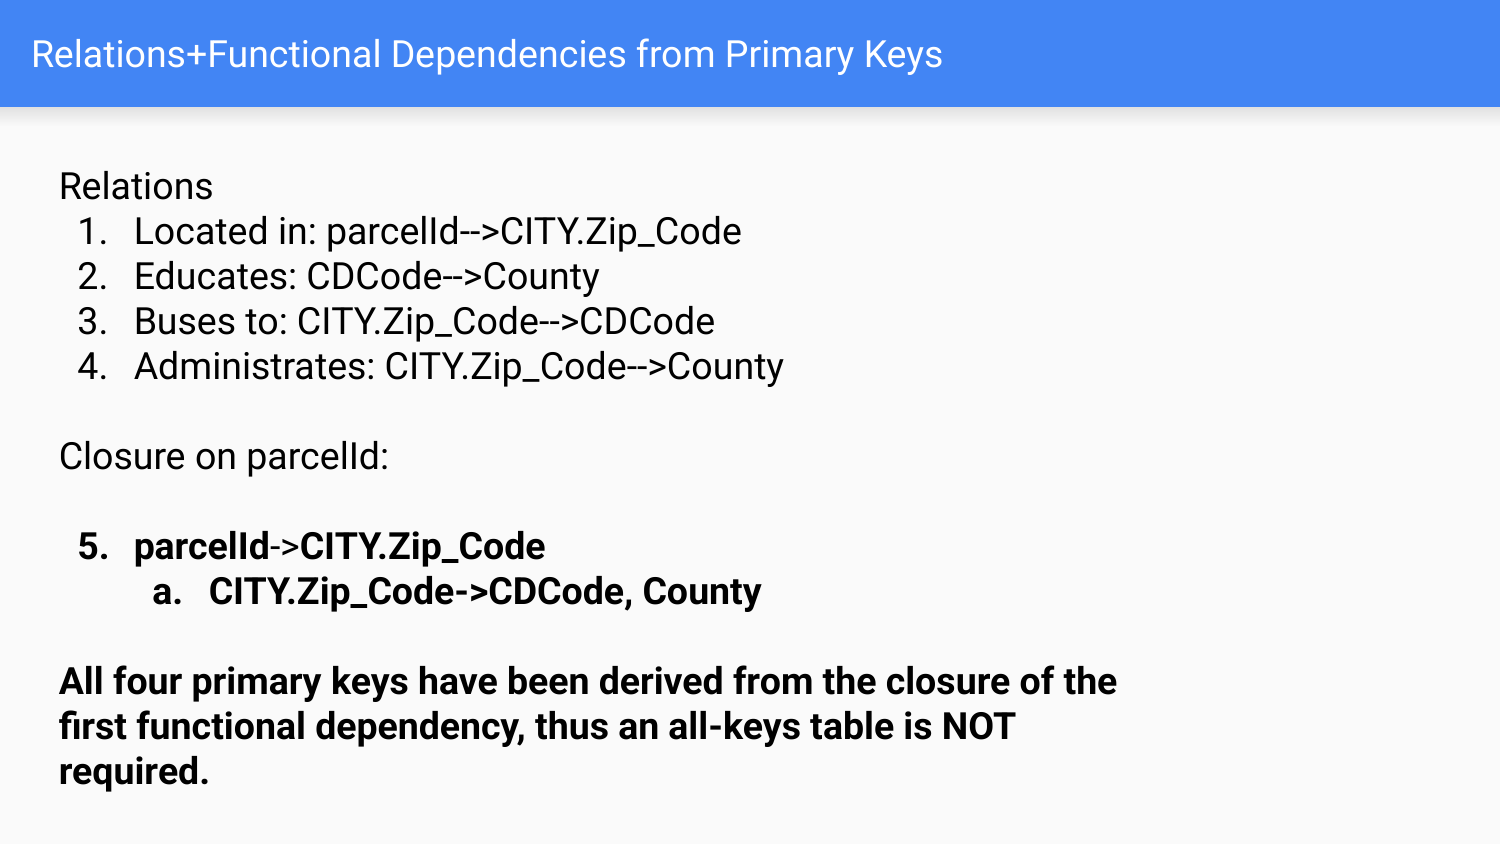

# Relations+Functional Dependencies from Primary Keys
Relations
Located in: parcelId-->CITY.Zip_Code
Educates: CDCode-->County
Buses to: CITY.Zip_Code-->CDCode
Administrates: CITY.Zip_Code-->County

Closure on parcelId:

parcelId->CITY.Zip_Code
CITY.Zip_Code->CDCode, County

All four primary keys have been derived from the closure of the first functional dependency, thus an all-keys table is NOT required.